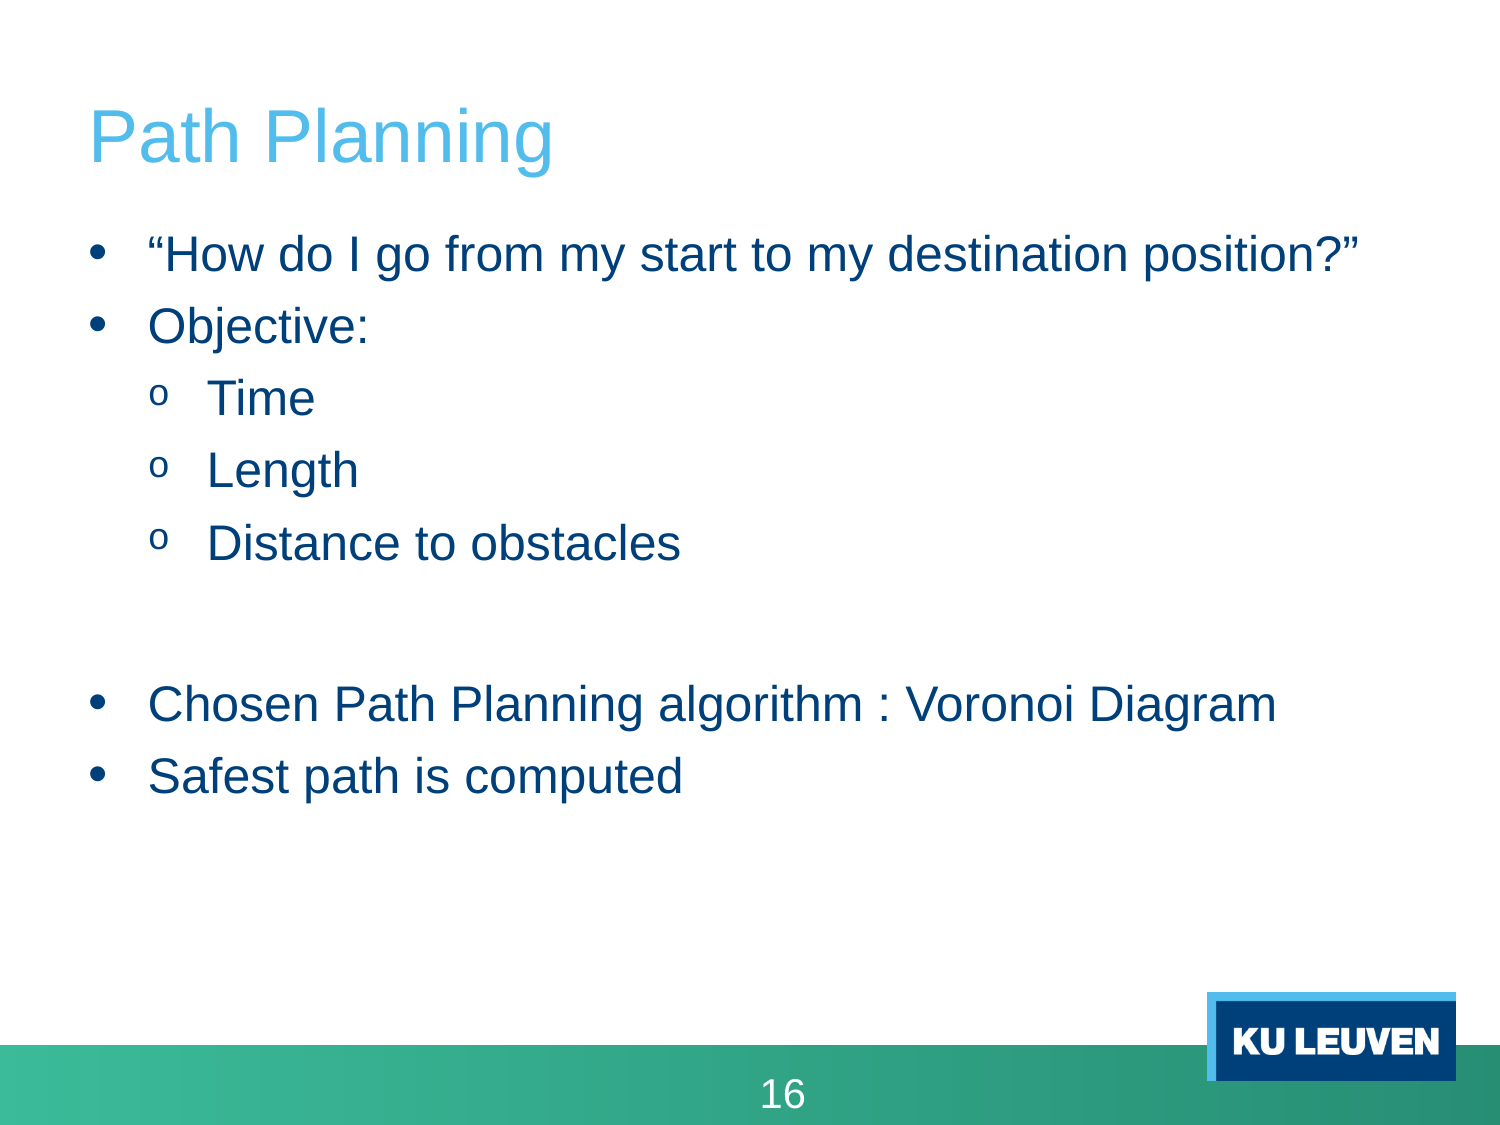

# Path Planning
“How do I go from my start to my destination position?”
Objective:
Time
Length
Distance to obstacles

Chosen Path Planning algorithm : Voronoi Diagram
Safest path is computed
16